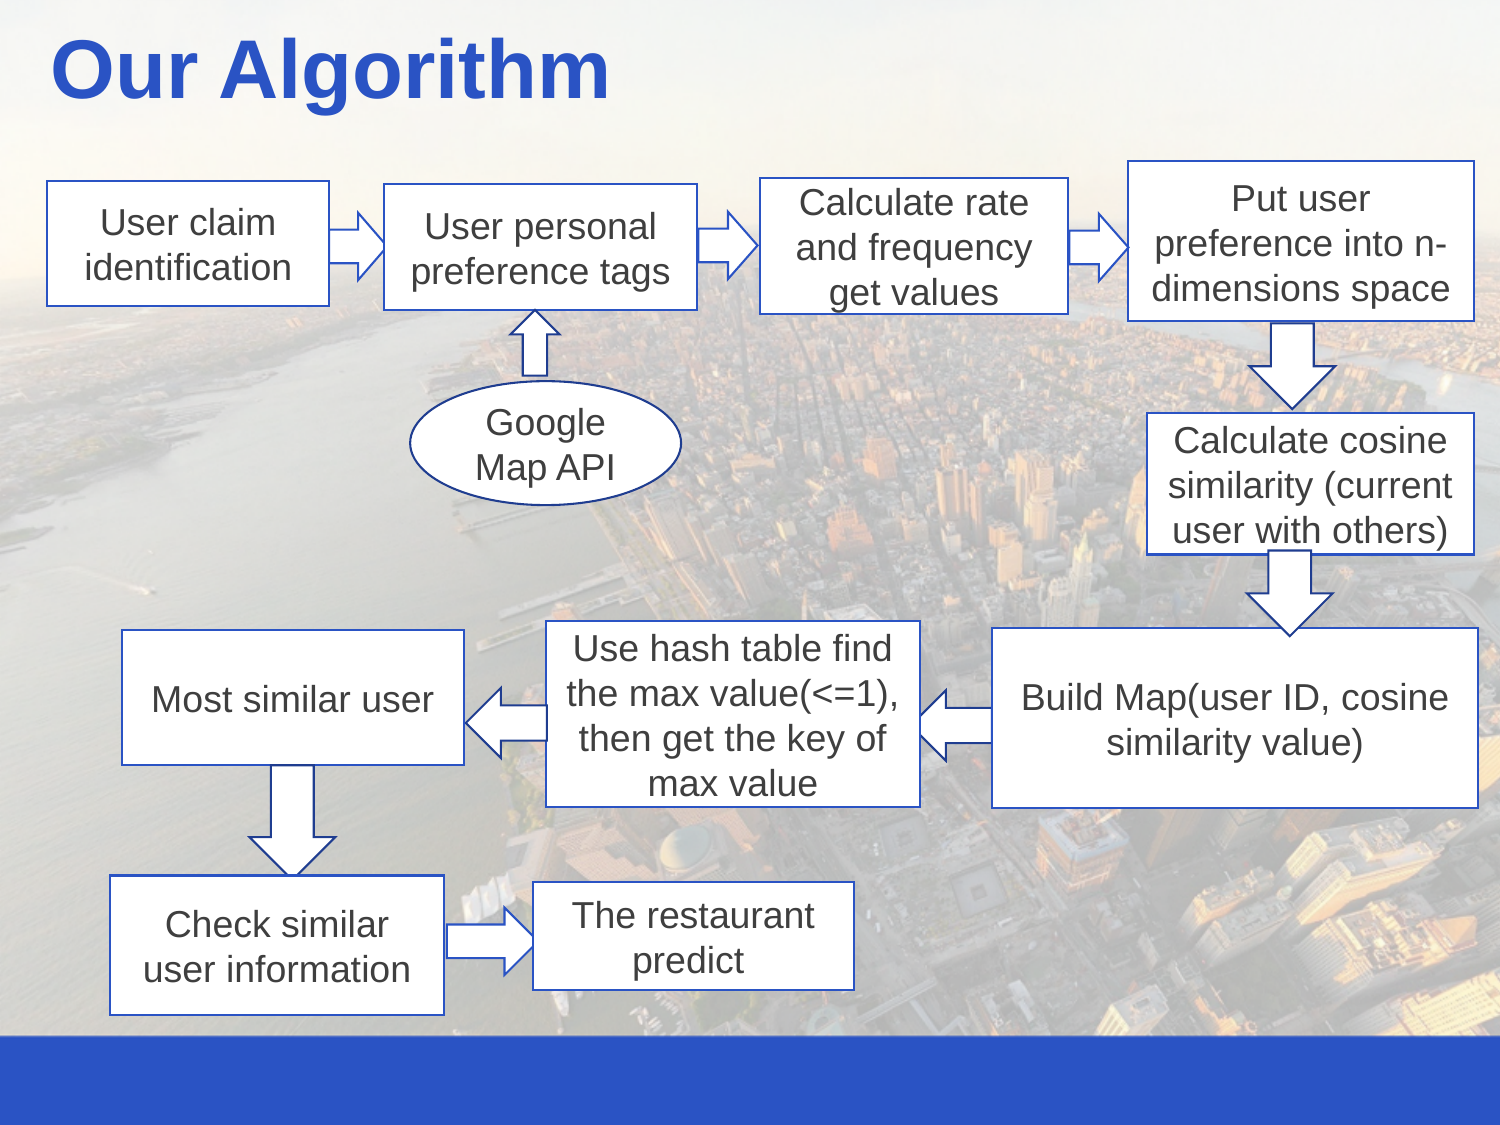

Our Algorithm
Put user preference into n-dimensions space
Calculate rate and frequency get values
User claim identification
User personal preference tags

Google Map API
Calculate cosine similarity (current user with others)

Use hash table find the max value(<=1), then get the key of max value
Build Map(user ID, cosine similarity value)
Most similar user

Check similar user information
The restaurant predict